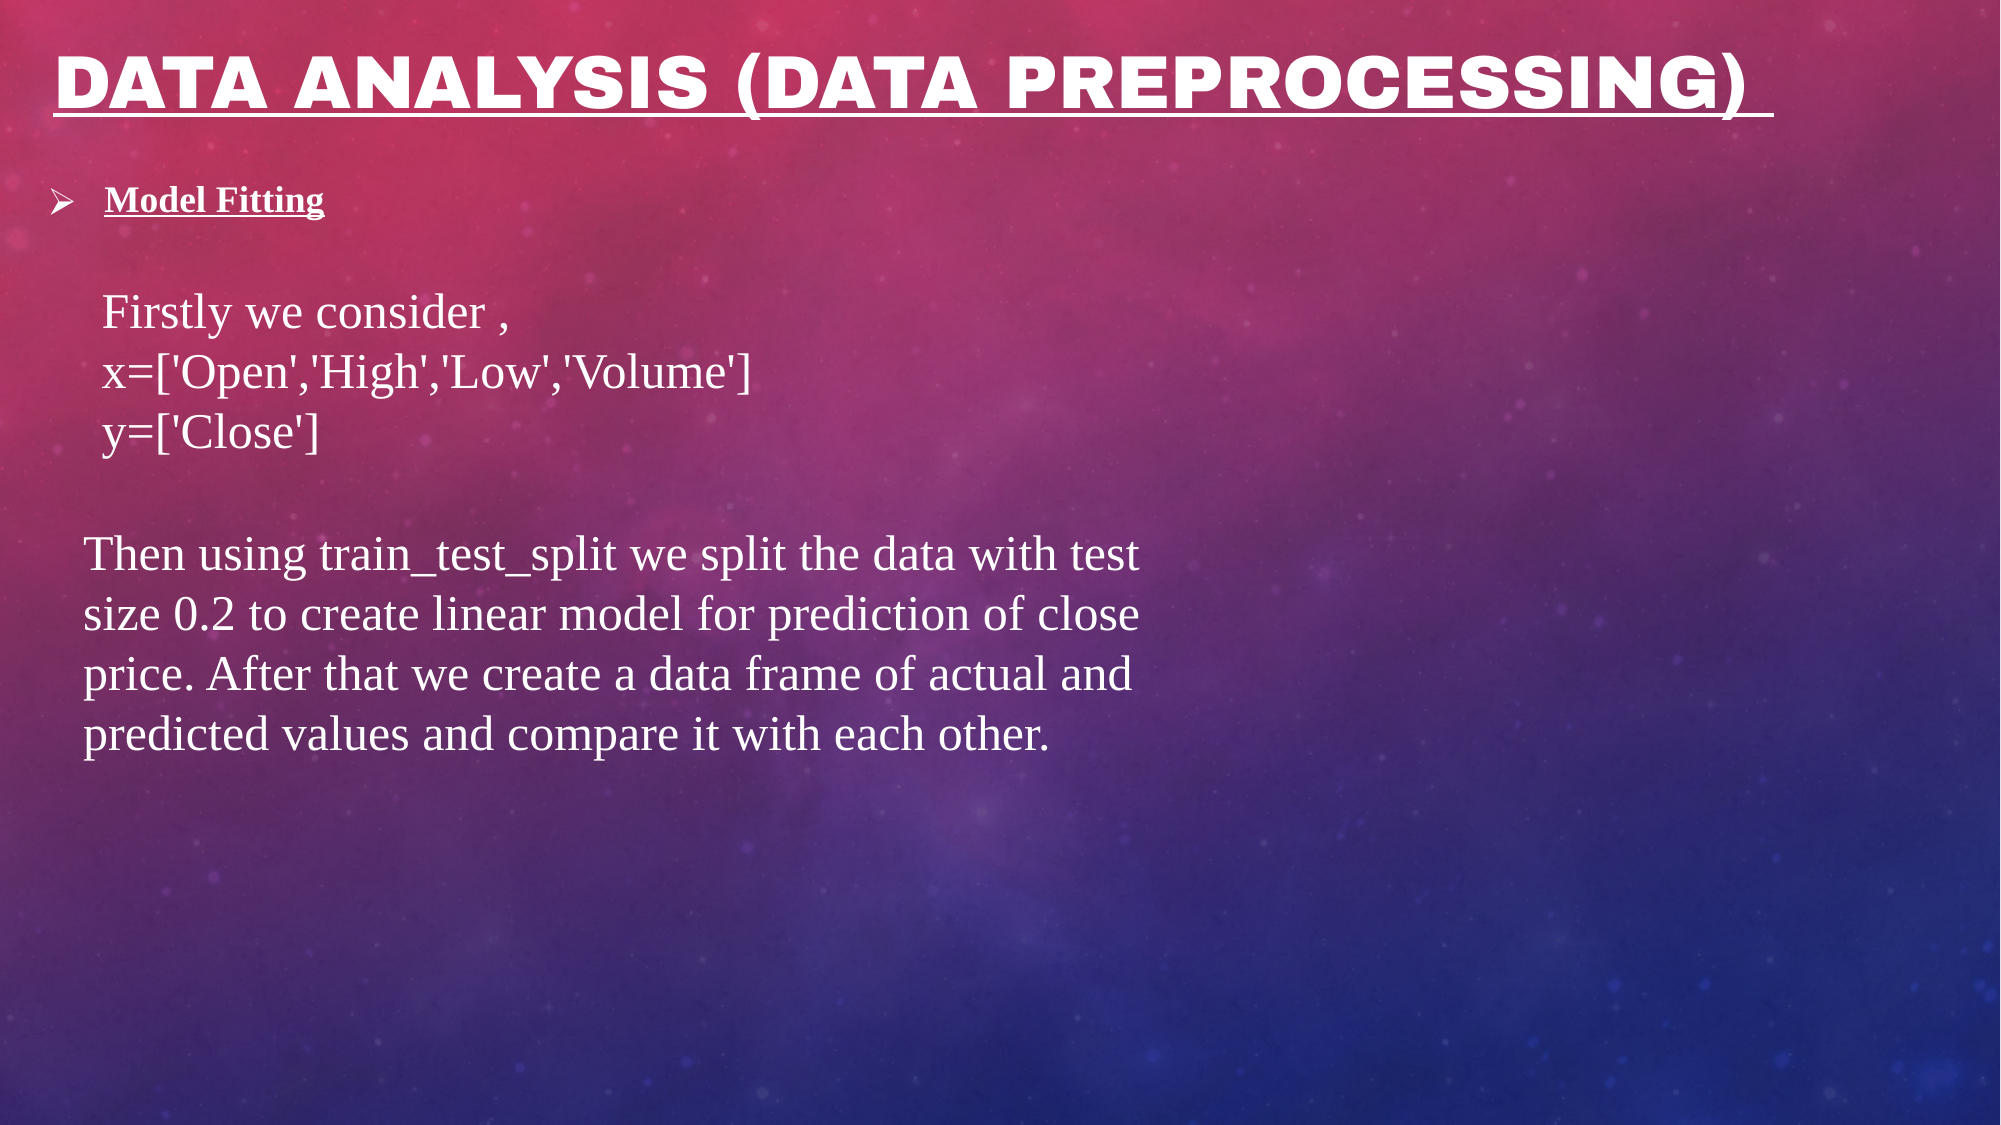

# DATA ANALYSIS (DATA PREPROCESSING)
Model Fitting

Firstly we consider ,
x=['Open','High','Low','Volume']
y=['Close']

Then using train_test_split we split the data with test size 0.2 to create linear model for prediction of close price. After that we create a data frame of actual and predicted values and compare it with each other.